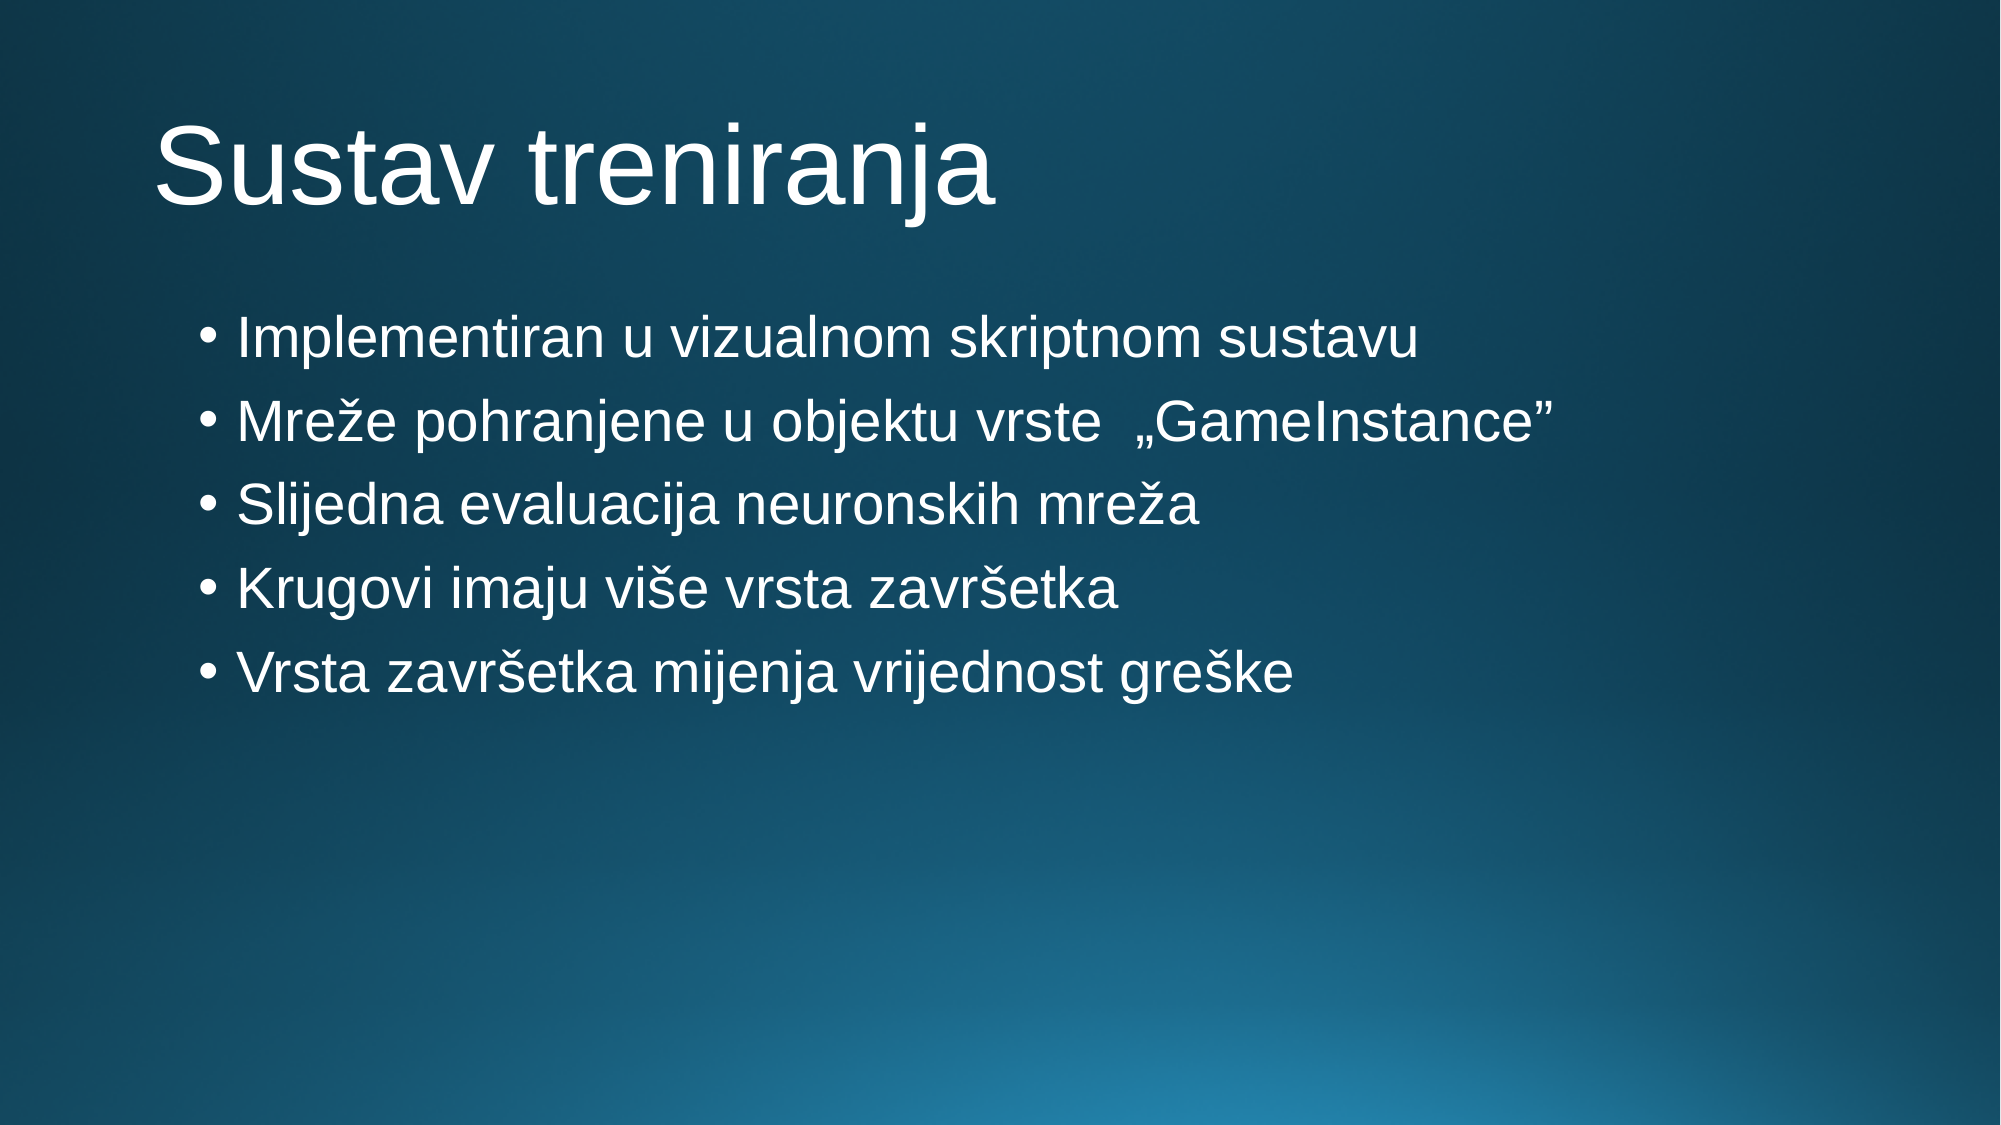

# Sustav treniranja
Implementiran u vizualnom skriptnom sustavu
Mreže pohranjene u objektu vrste  „GameInstance”
Slijedna evaluacija neuronskih mreža
Krugovi imaju više vrsta završetka
Vrsta završetka mijenja vrijednost greške